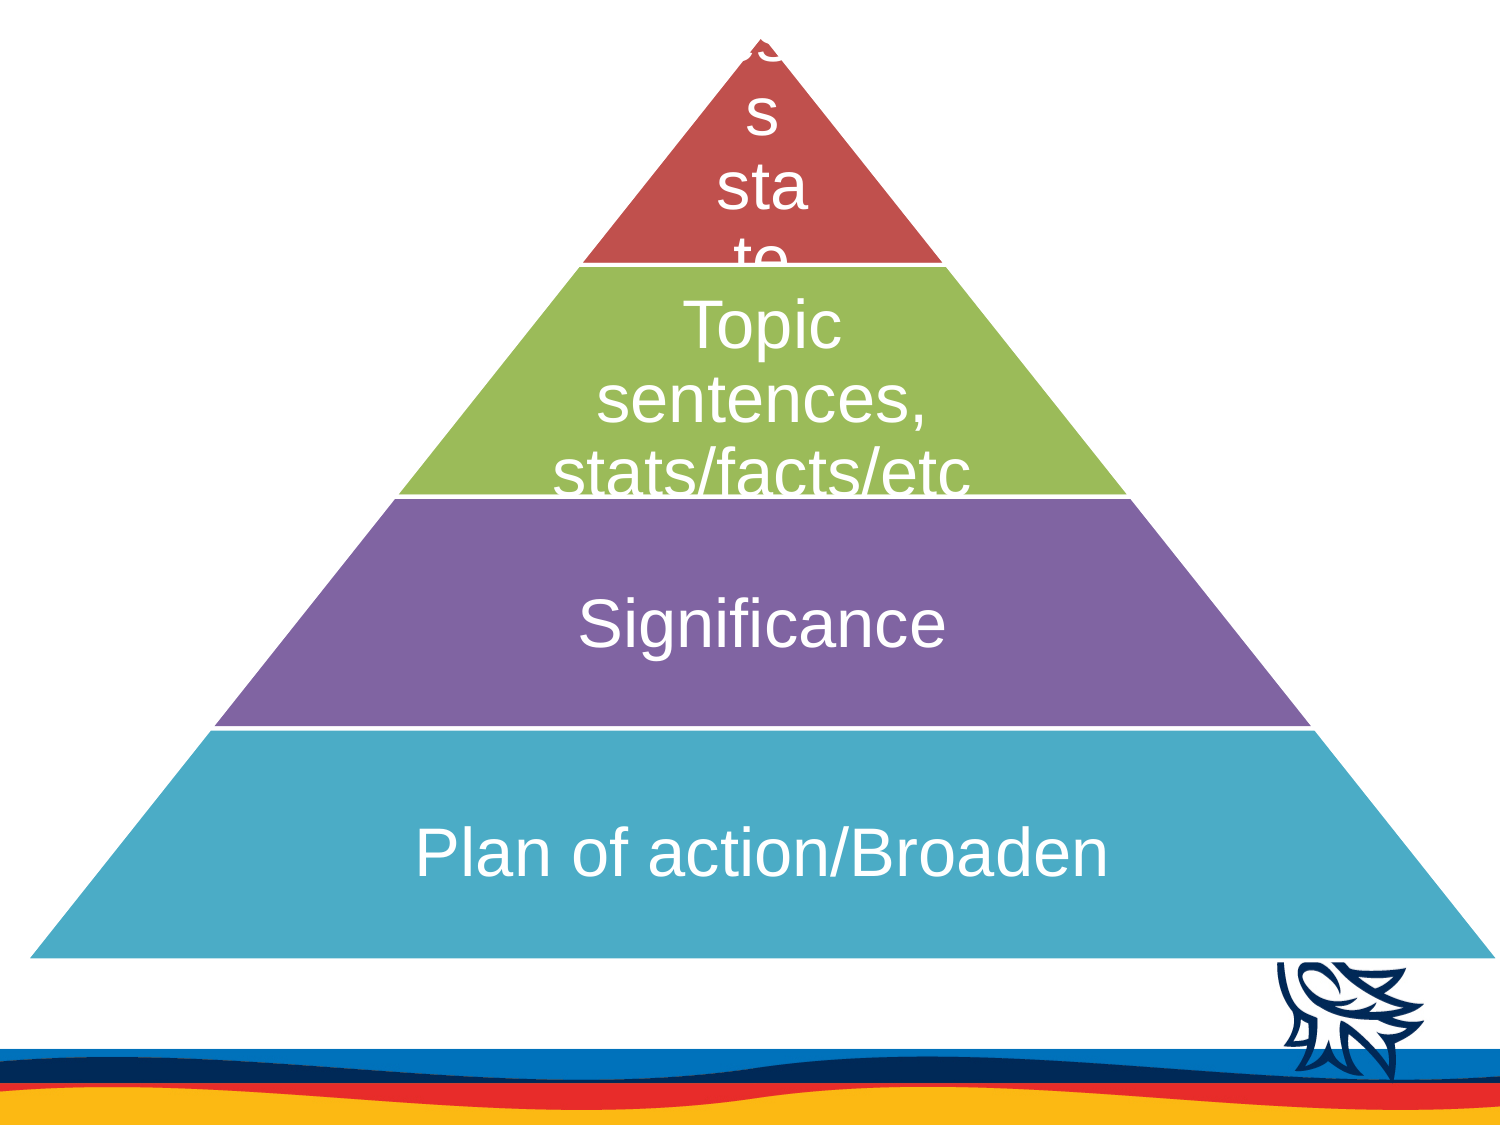

Thesis statement
Topic sentences, stats/facts/etc
Significance
Plan of action/Broaden